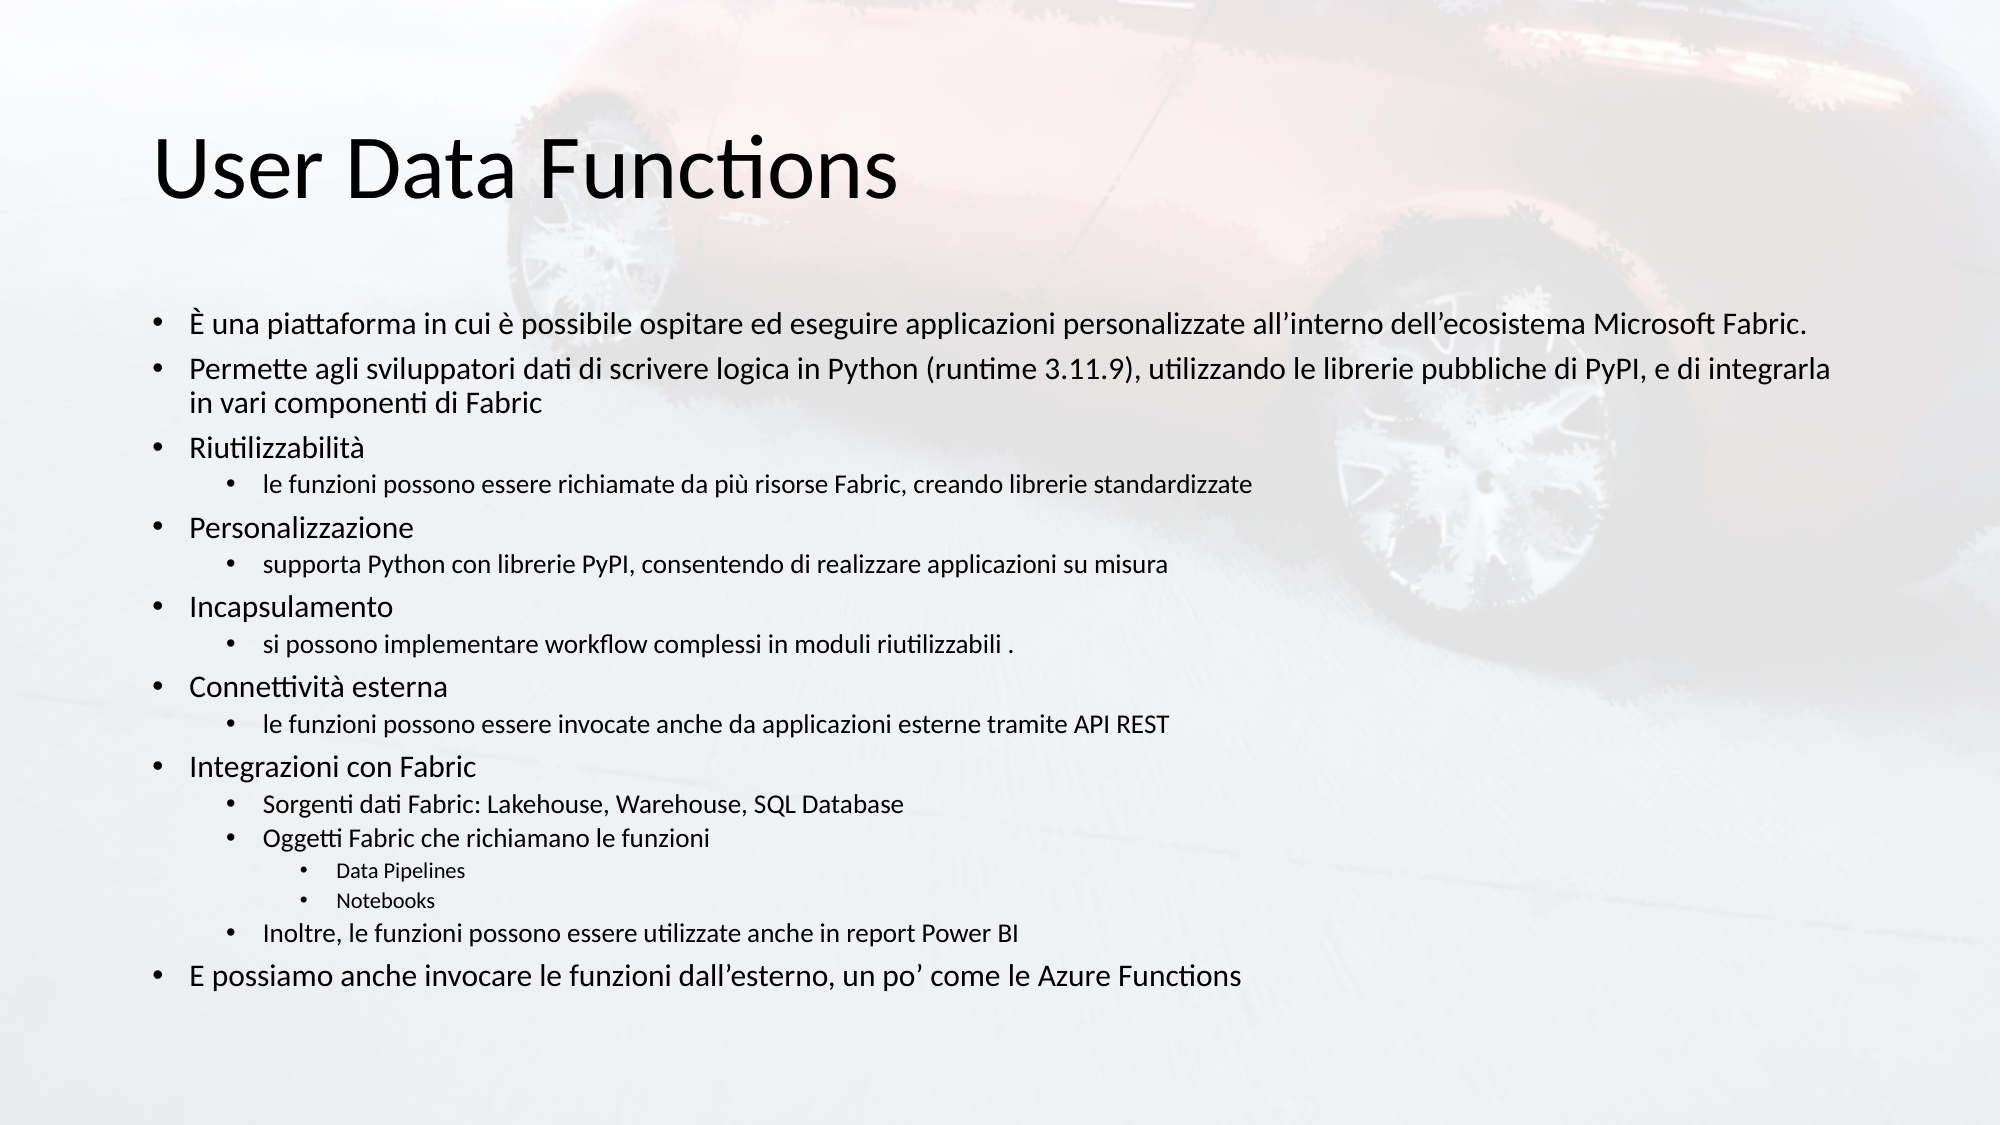

# User Data Functions
È una piattaforma in cui è possibile ospitare ed eseguire applicazioni personalizzate all’interno dell’ecosistema Microsoft Fabric.
Permette agli sviluppatori dati di scrivere logica in Python (runtime 3.11.9), utilizzando le librerie pubbliche di PyPI, e di integrarla in vari componenti di Fabric
Riutilizzabilità
le funzioni possono essere richiamate da più risorse Fabric, creando librerie standardizzate
Personalizzazione
supporta Python con librerie PyPI, consentendo di realizzare applicazioni su misura
Incapsulamento
si possono implementare workflow complessi in moduli riutilizzabili .
Connettività esterna
le funzioni possono essere invocate anche da applicazioni esterne tramite API REST
Integrazioni con Fabric
Sorgenti dati Fabric: Lakehouse, Warehouse, SQL Database
Oggetti Fabric che richiamano le funzioni
Data Pipelines
Notebooks
Inoltre, le funzioni possono essere utilizzate anche in report Power BI
E possiamo anche invocare le funzioni dall’esterno, un po’ come le Azure Functions